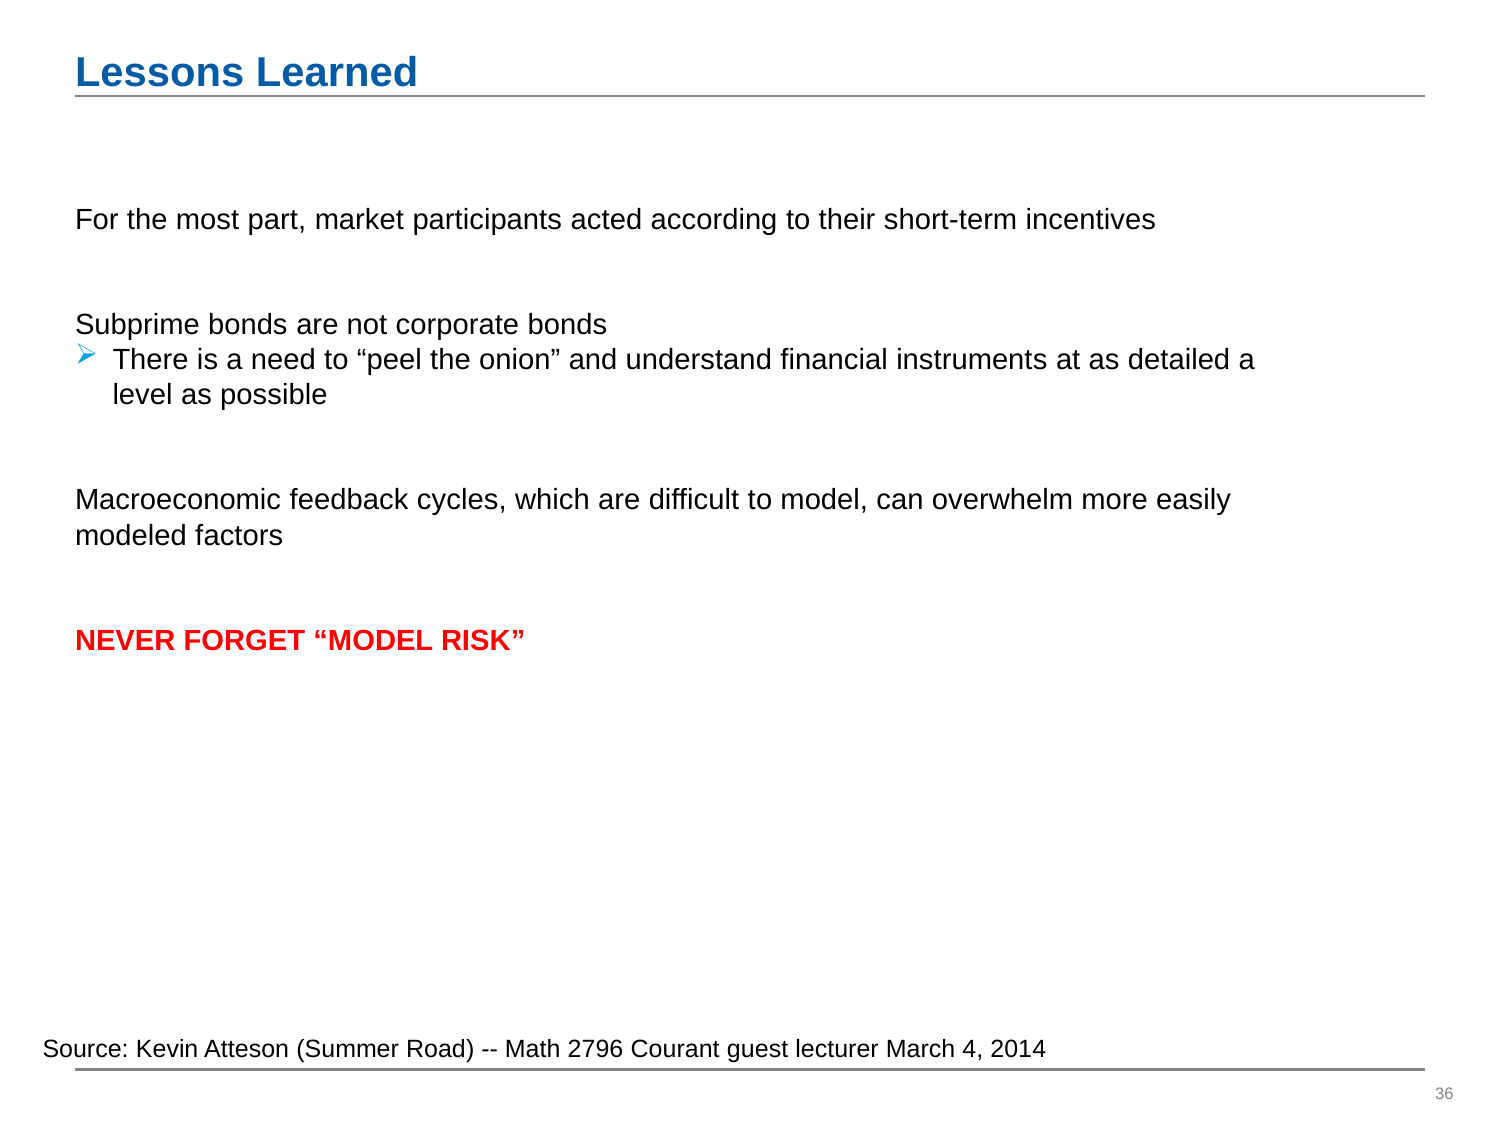

# Lessons Learned
For the most part, market participants acted according to their short-term incentives

Subprime bonds are not corporate bonds
There is a need to “peel the onion” and understand financial instruments at as detailed a level as possible

Macroeconomic feedback cycles, which are difficult to model, can overwhelm more easily modeled factors

NEVER FORGET “MODEL RISK”
Source: Kevin Atteson (Summer Road) -- Math 2796 Courant guest lecturer March 4, 2014